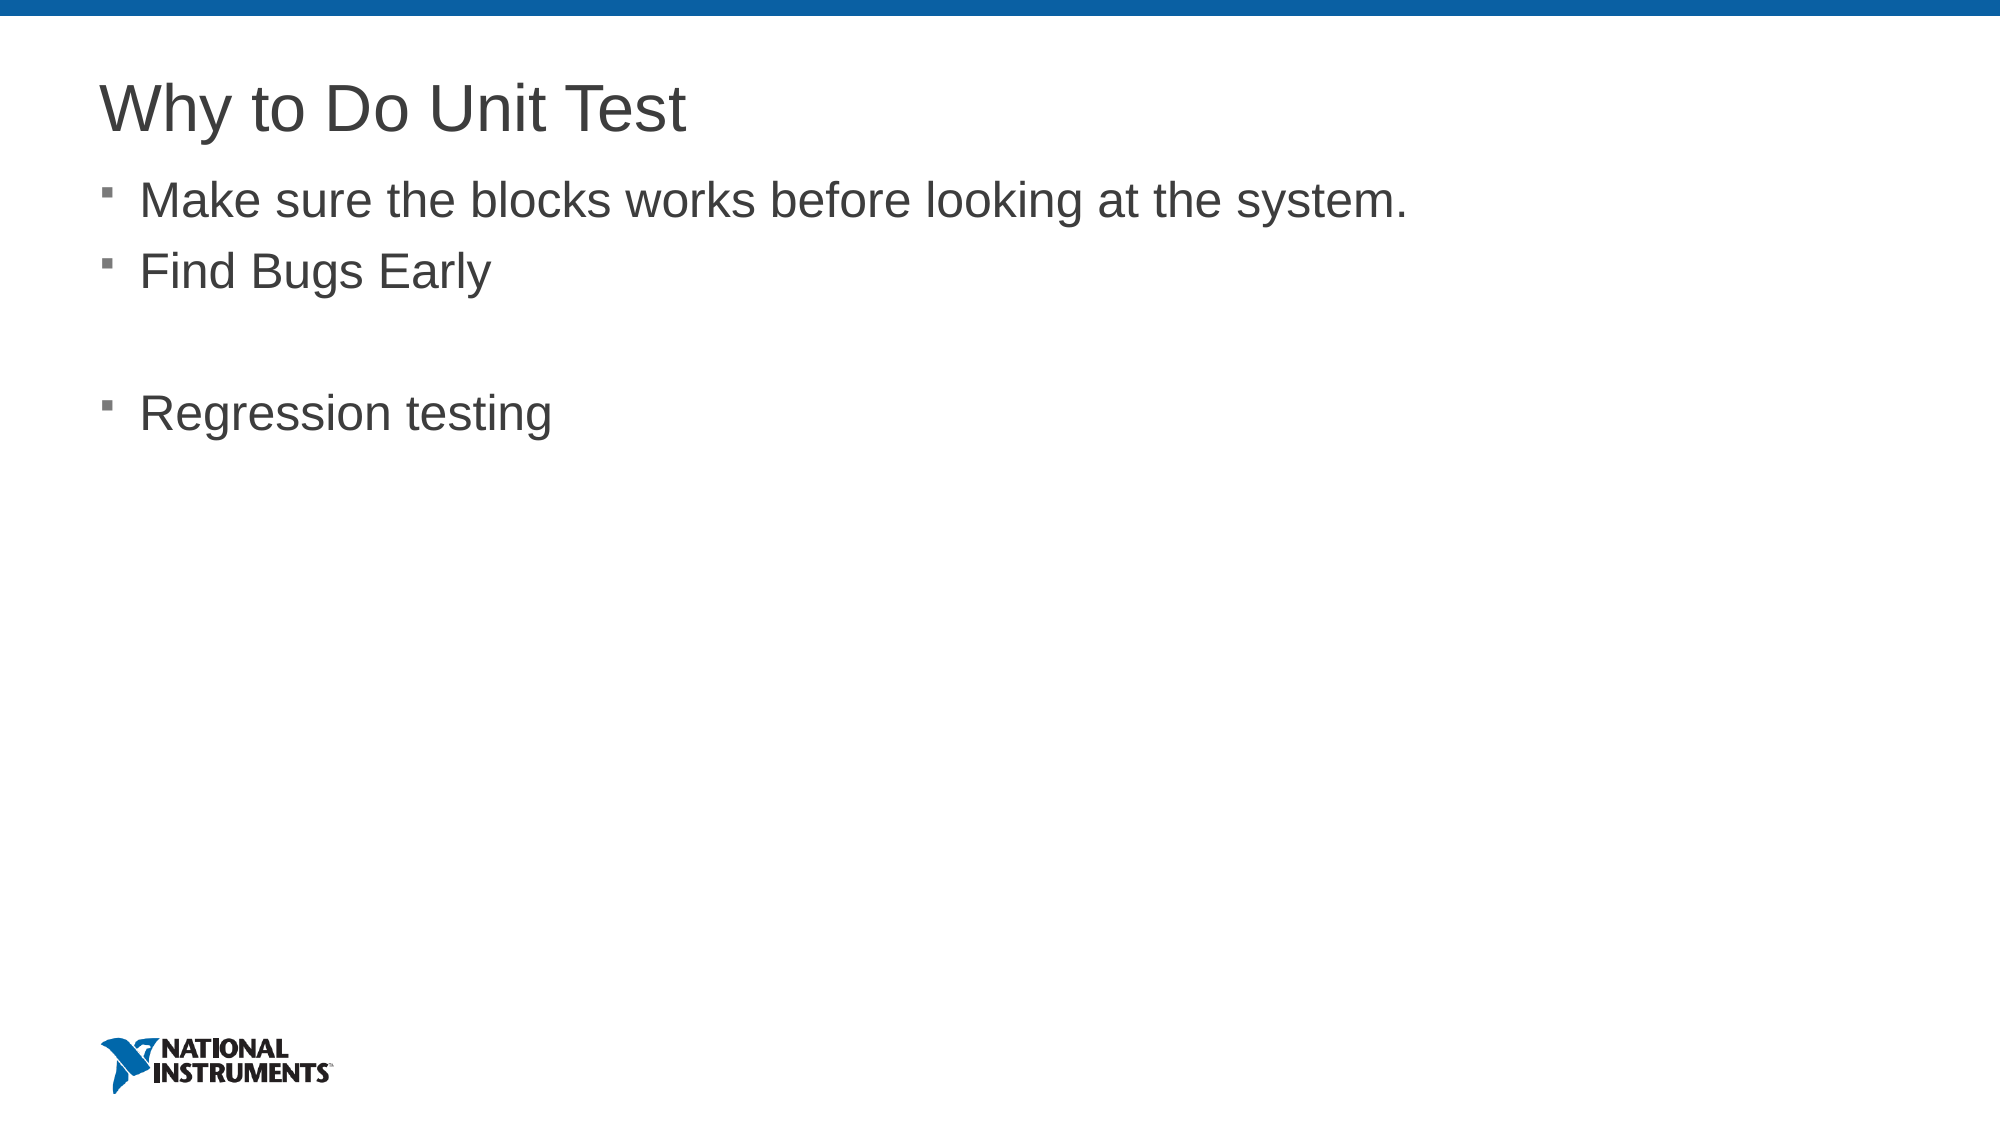

# Why to Do Unit Test
Make sure the blocks works before looking at the system.
Find Bugs Early

Regression testing